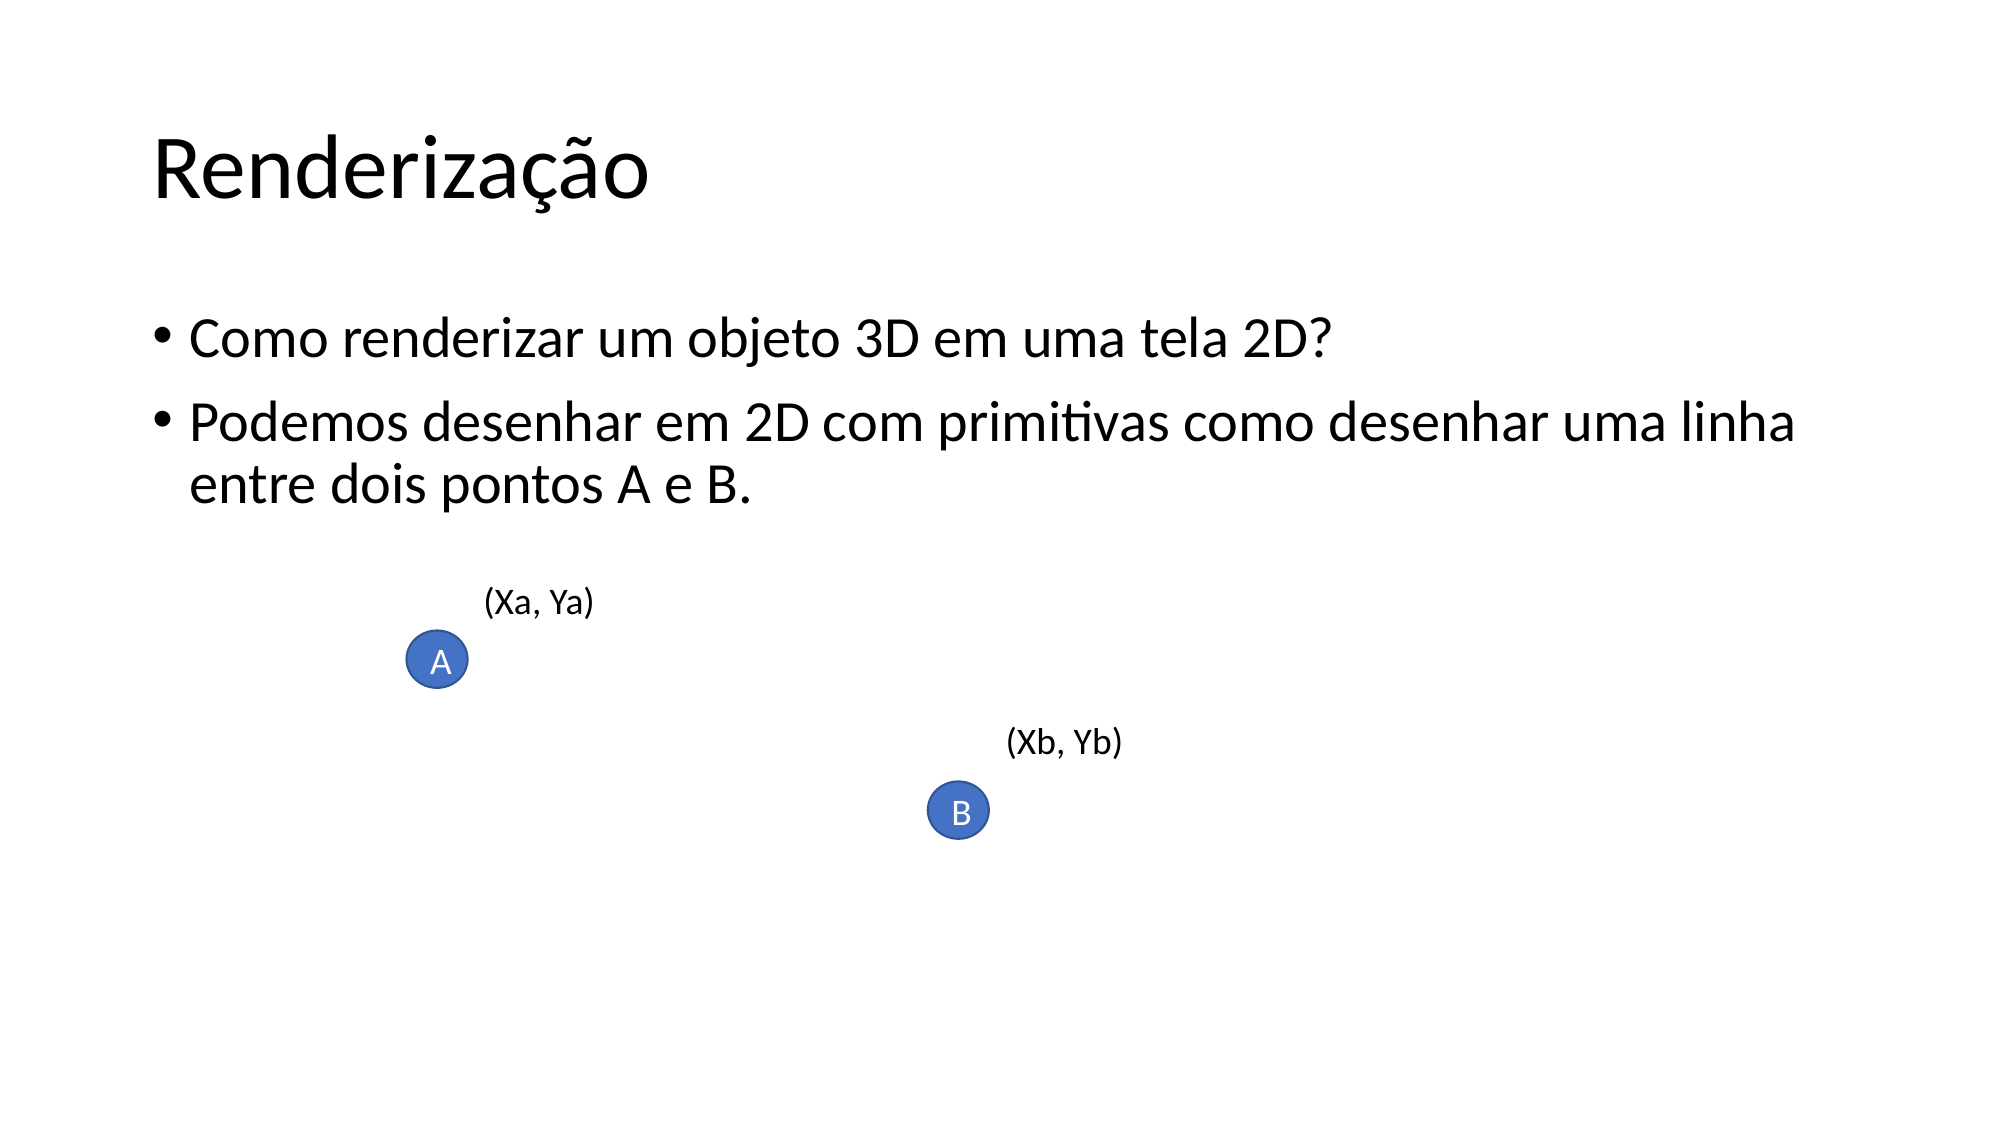

# Renderização
Como renderizar um objeto 3D em uma tela 2D?
Podemos desenhar em 2D com primitivas como desenhar uma linha entre dois pontos A e B.
(Xa, Ya)
A
(Xb, Yb)
B